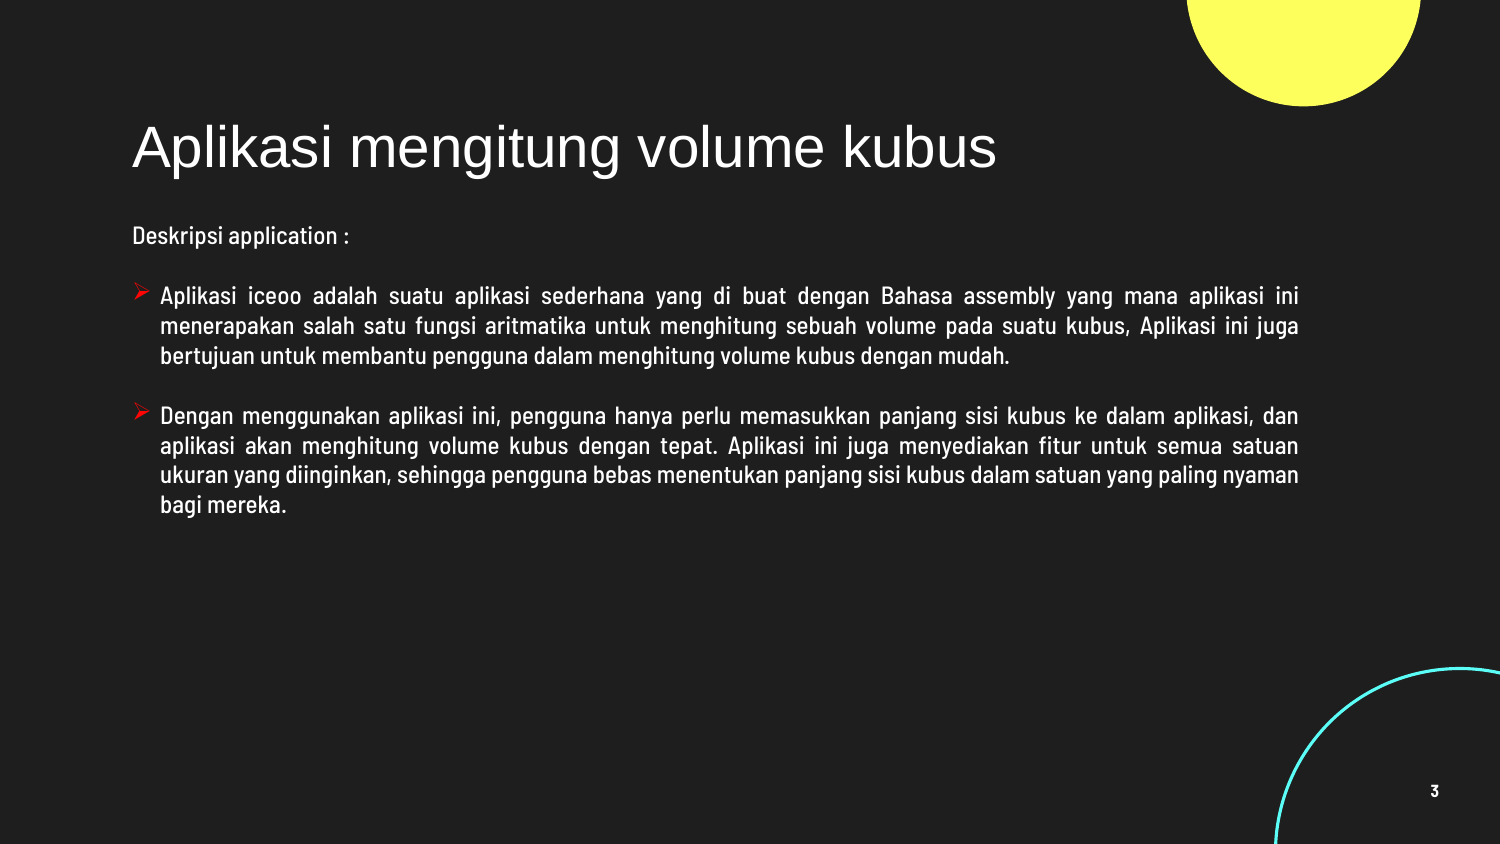

# Aplikasi mengitung volume kubus
Deskripsi application :

Aplikasi iceoo adalah suatu aplikasi sederhana yang di buat dengan Bahasa assembly yang mana aplikasi ini menerapakan salah satu fungsi aritmatika untuk menghitung sebuah volume pada suatu kubus, Aplikasi ini juga bertujuan untuk membantu pengguna dalam menghitung volume kubus dengan mudah.

Dengan menggunakan aplikasi ini, pengguna hanya perlu memasukkan panjang sisi kubus ke dalam aplikasi, dan aplikasi akan menghitung volume kubus dengan tepat. Aplikasi ini juga menyediakan fitur untuk semua satuan ukuran yang diinginkan, sehingga pengguna bebas menentukan panjang sisi kubus dalam satuan yang paling nyaman bagi mereka.

3